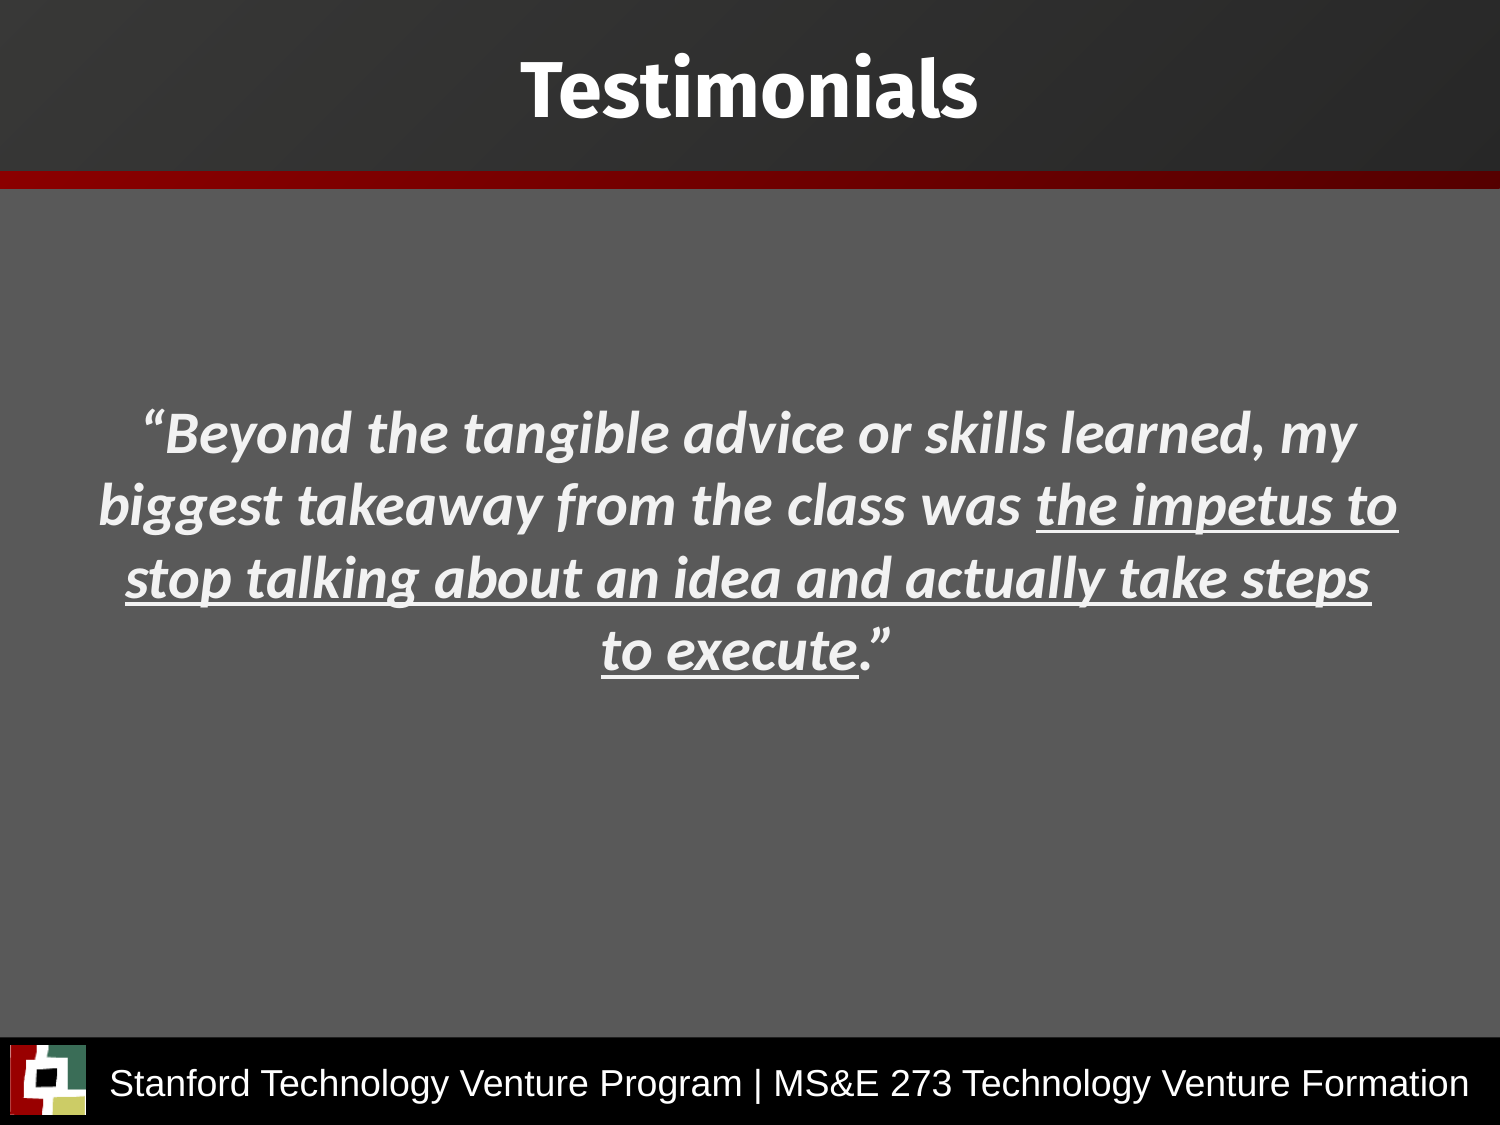

# Testimonials

“Beyond the tangible advice or skills learned, my biggest takeaway from the class was the impetus to stop talking about an idea and actually take steps to execute.”